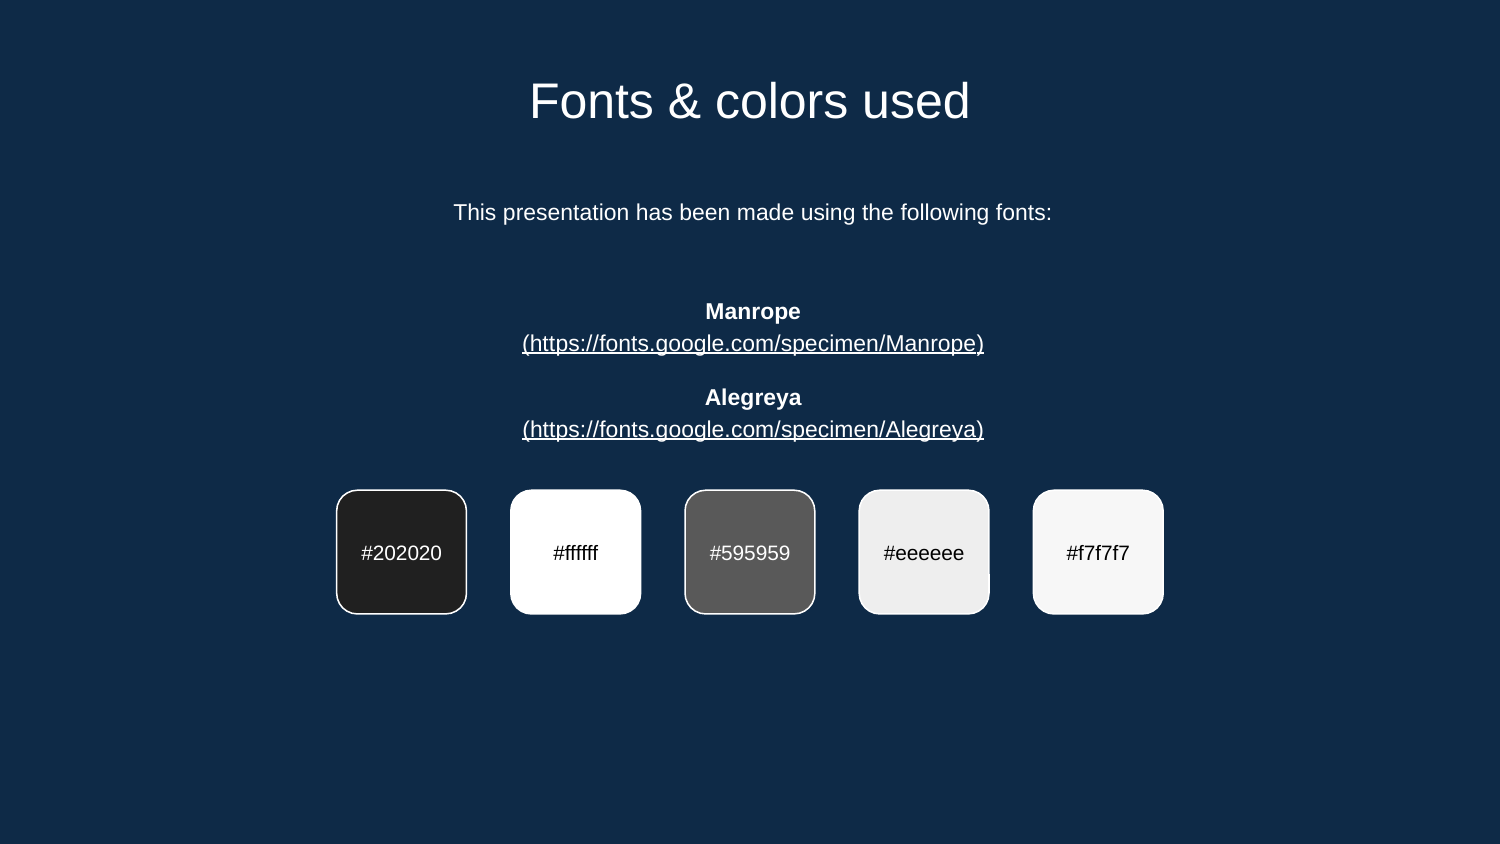

# Fonts & colors used
This presentation has been made using the following fonts:

Manrope
(https://fonts.google.com/specimen/Manrope)

Alegreya
(https://fonts.google.com/specimen/Alegreya)

#202020
#ffffff
#595959
#eeeeee
#f7f7f7